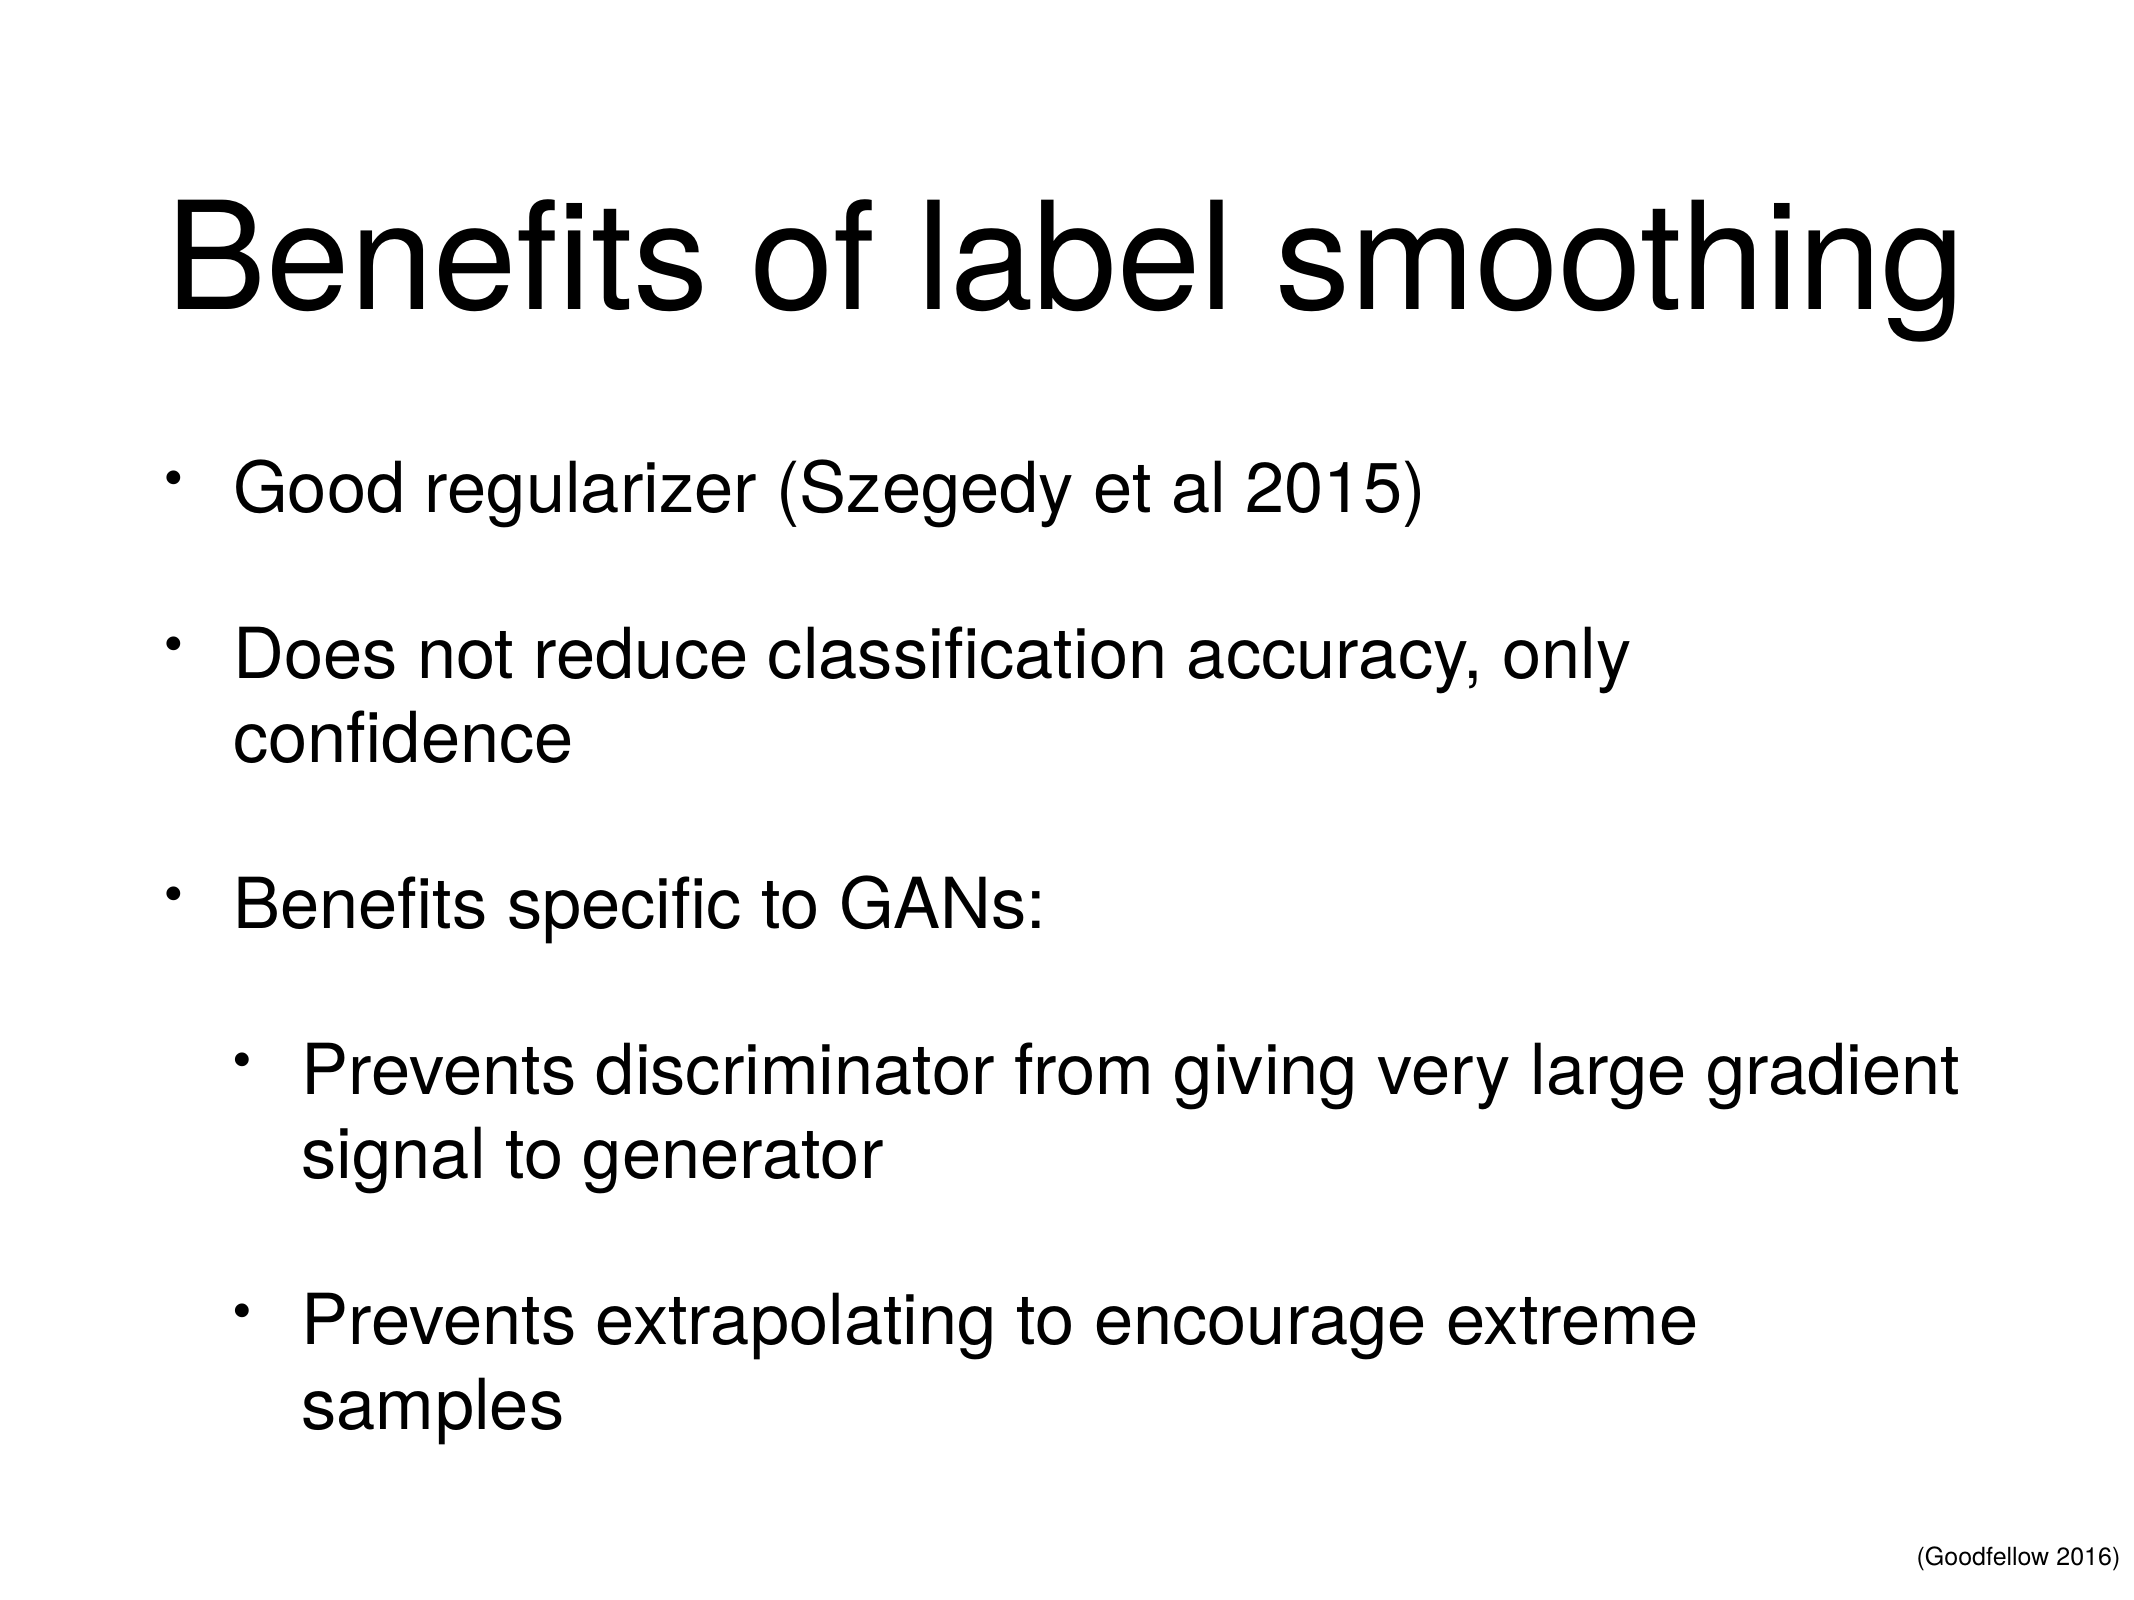

# Benefits of label smoothing
Good regularizer (Szegedy et al 2015)
Does not reduce classification accuracy, only confidence
Benefits specific to GANs:
Prevents discriminator from giving very large gradient signal to generator
Prevents extrapolating to encourage extreme samples